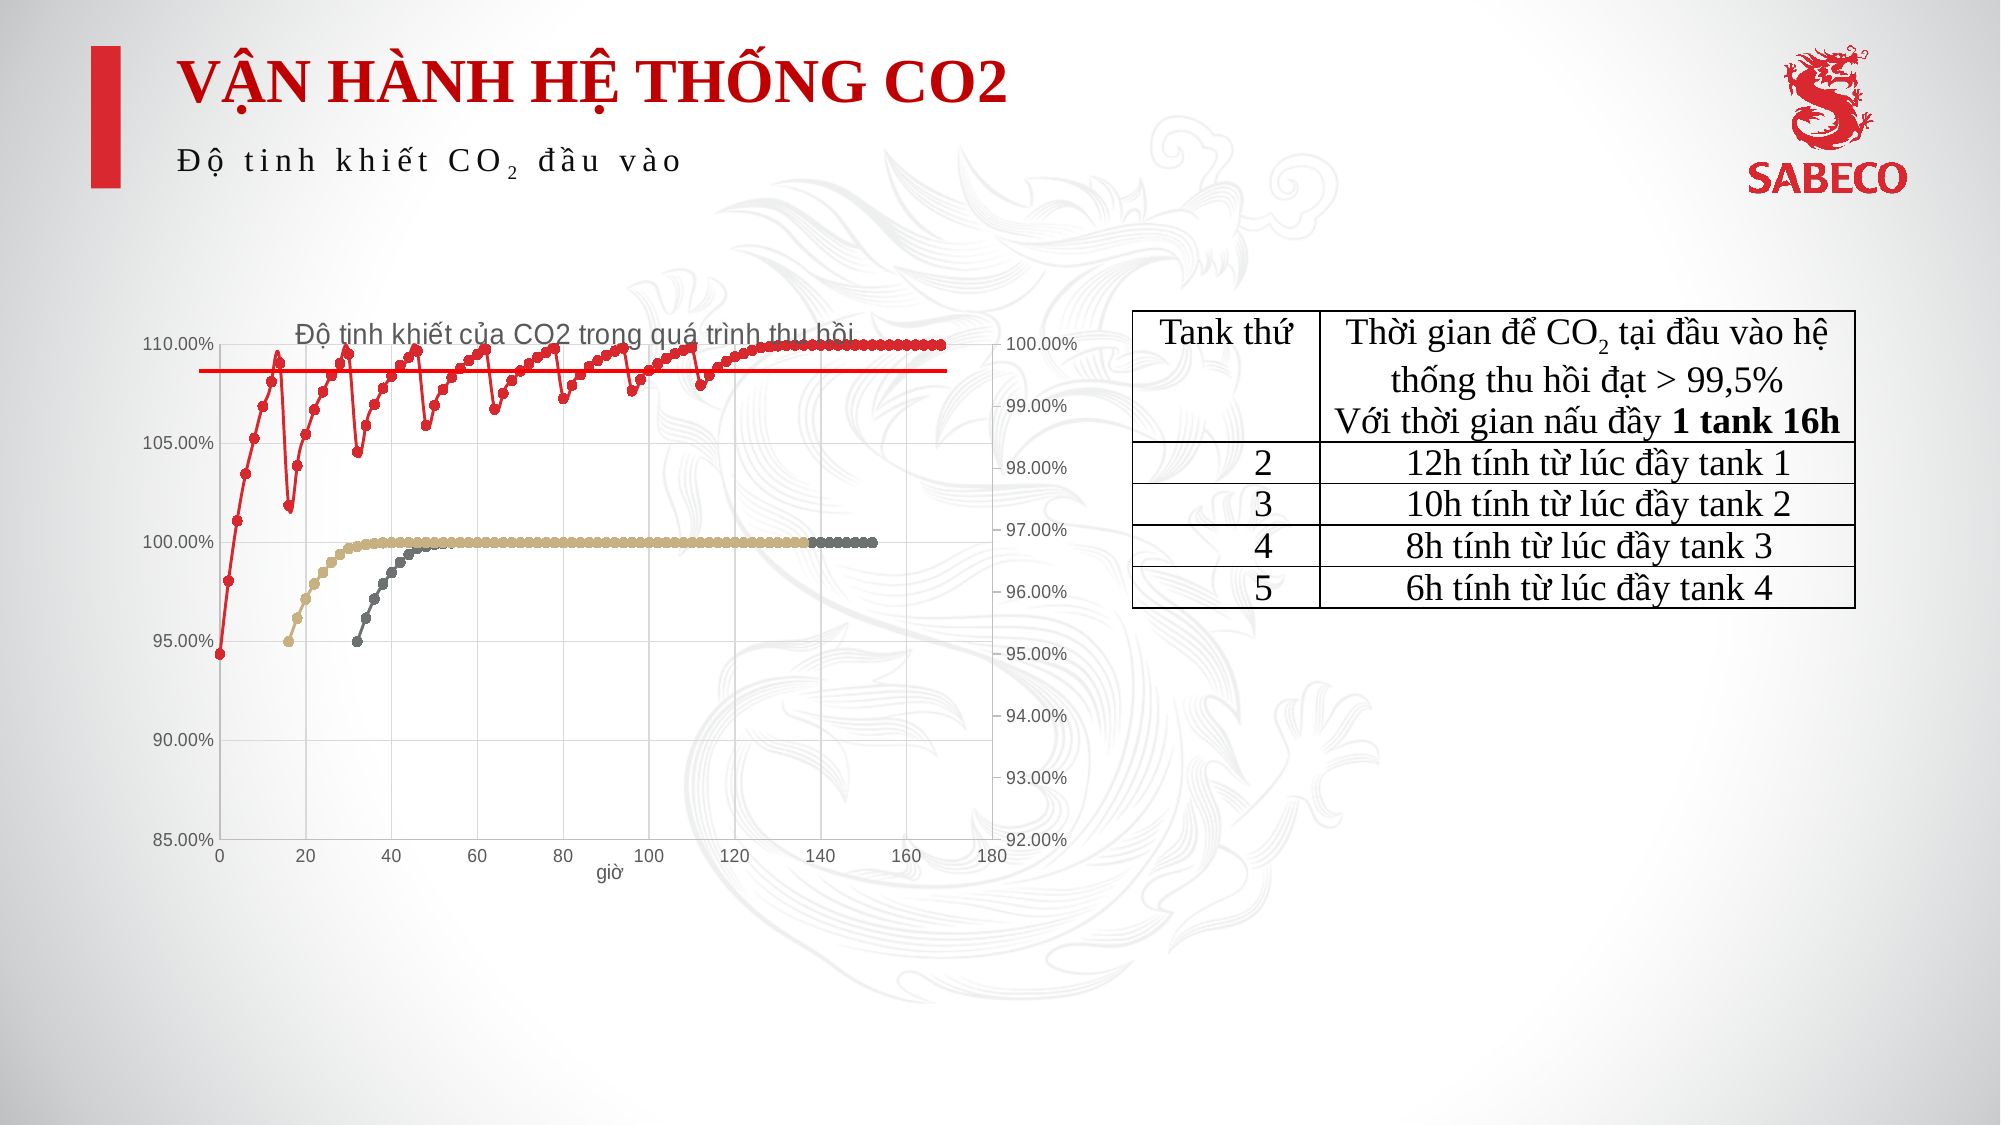

# VẬN HÀNH HỆ THỐNG CO2
Độ tinh khiết CO2 đầu vào

### Chart: Độ tinh khiết của CO2 trong quá trình thu hồi

| Category |  |  |  |  |
|---|---|---|---|---|
| Tank thứ | Thời gian để CO2 tại đầu vào hệ thống thu hồi đạt > 99,5% Với thời gian nấu đầy 1 tank 16h |
| --- | --- |
| 2 | 12h tính từ lúc đầy tank 1 |
| 3 | 10h tính từ lúc đầy tank 2 |
| 4 | 8h tính từ lúc đầy tank 3 |
| 5 | 6h tính từ lúc đầy tank 4 |